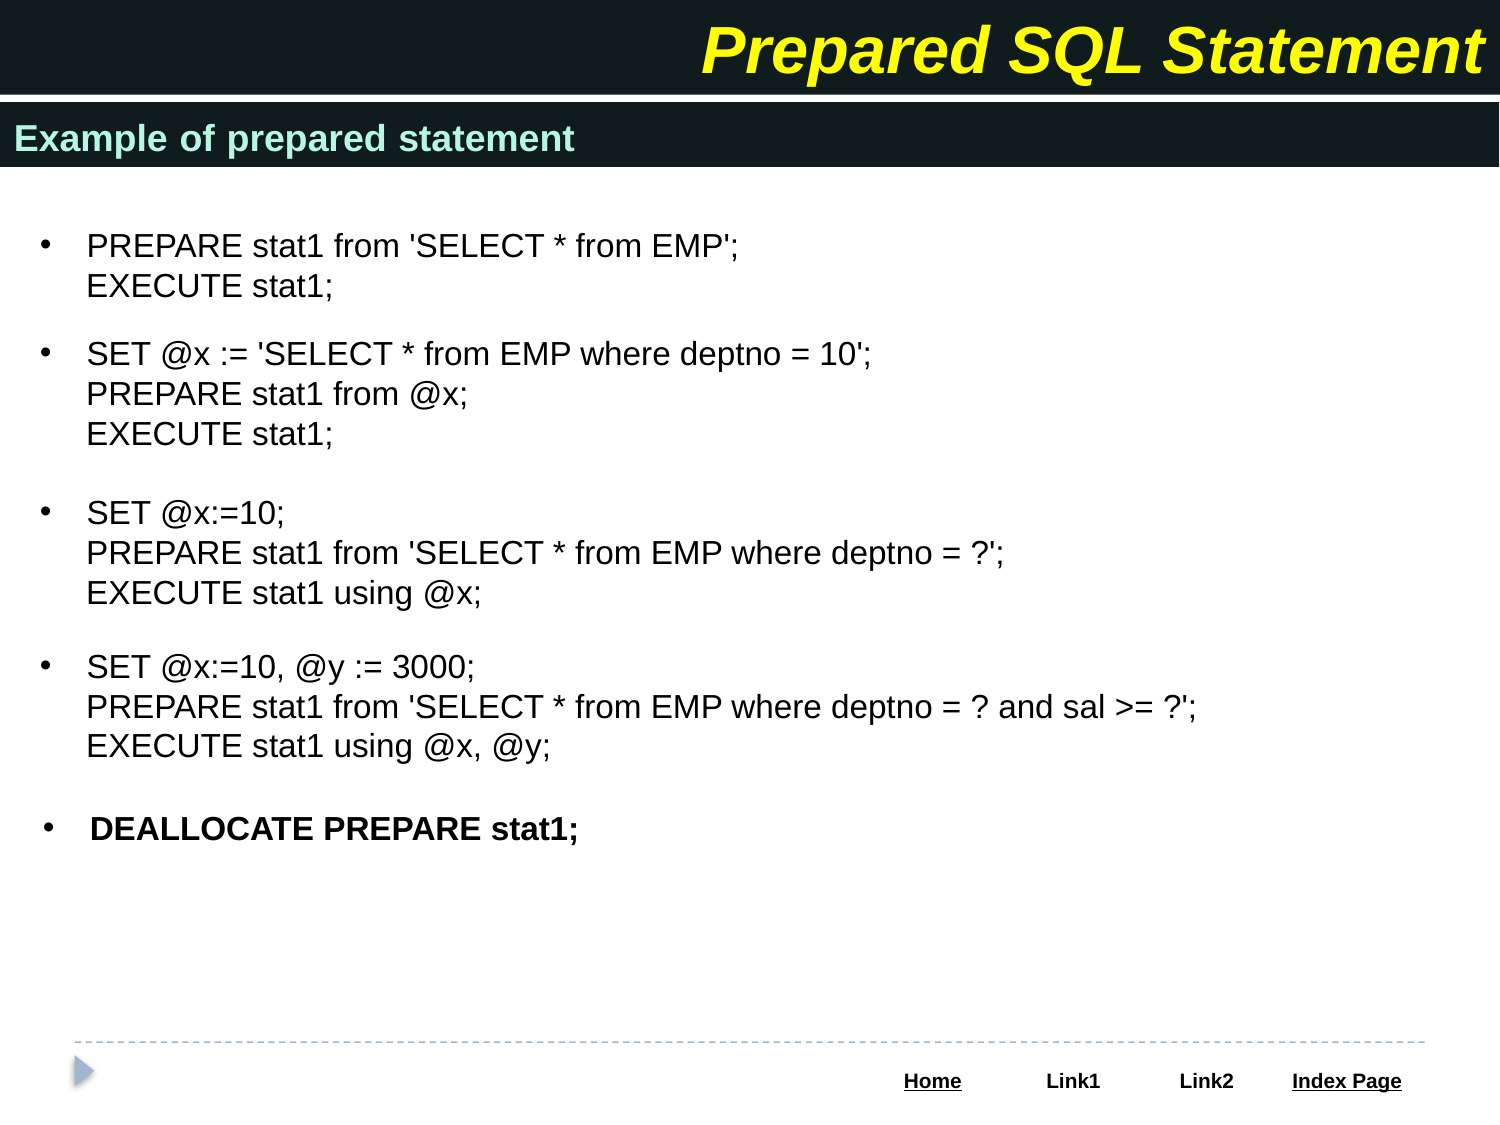

Prepared SQL Statement
Example of prepared statement
PREPARE stat1 from 'SELECT * from EMP';
     EXECUTE stat1;
SET @x := 'SELECT * from EMP where deptno = 10';
     PREPARE stat1 from @x;
     EXECUTE stat1;
SET @x:=10;
     PREPARE stat1 from 'SELECT * from EMP where deptno = ?';
     EXECUTE stat1 using @x;
SET @x:=10, @y := 3000;
     PREPARE stat1 from 'SELECT * from EMP where deptno = ? and sal >= ?';
     EXECUTE stat1 using @x, @y;
DEALLOCATE PREPARE stat1;